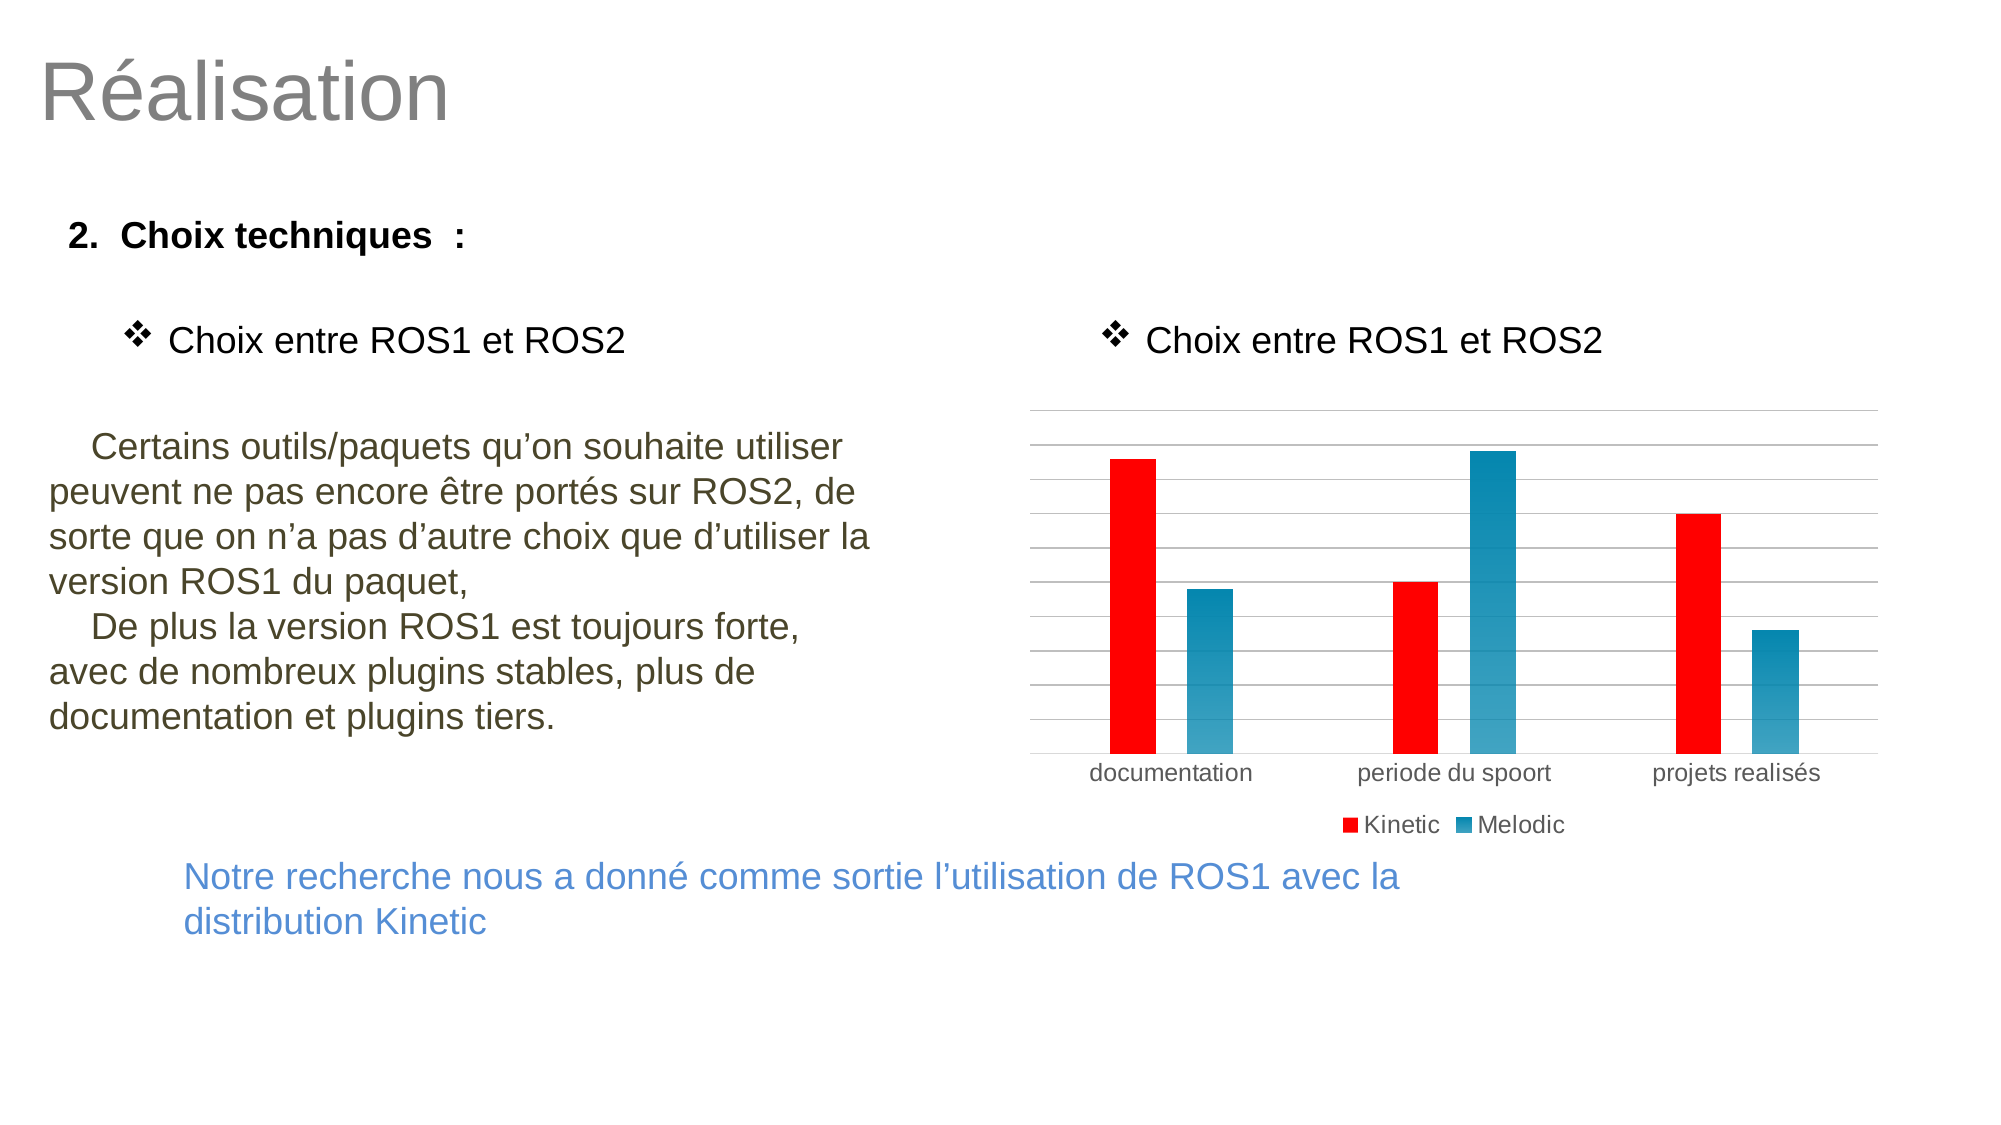

Réalisation
2.  Choix techniques  :
Choix entre ROS1 et ROS2
Choix entre ROS1 et ROS2

### Chart

| Category | Kinetic | Melodic |
|---|---|---|
| documentation | 4.3 | 2.4 |
| periode du spoort | 2.5 | 4.4 |
| projets realisés | 3.5 | 1.8 |
    Certains outils/paquets qu’on souhaite utiliser peuvent ne pas encore être portés sur ROS2, de sorte que on n’a pas d’autre choix que d’utiliser la version ROS1 du paquet,
    De plus la version ROS1 est toujours forte, avec de nombreux plugins stables, plus de documentation et plugins tiers.

Notre recherche nous a donné comme sortie l’utilisation de ROS1 avec la distribution Kinetic